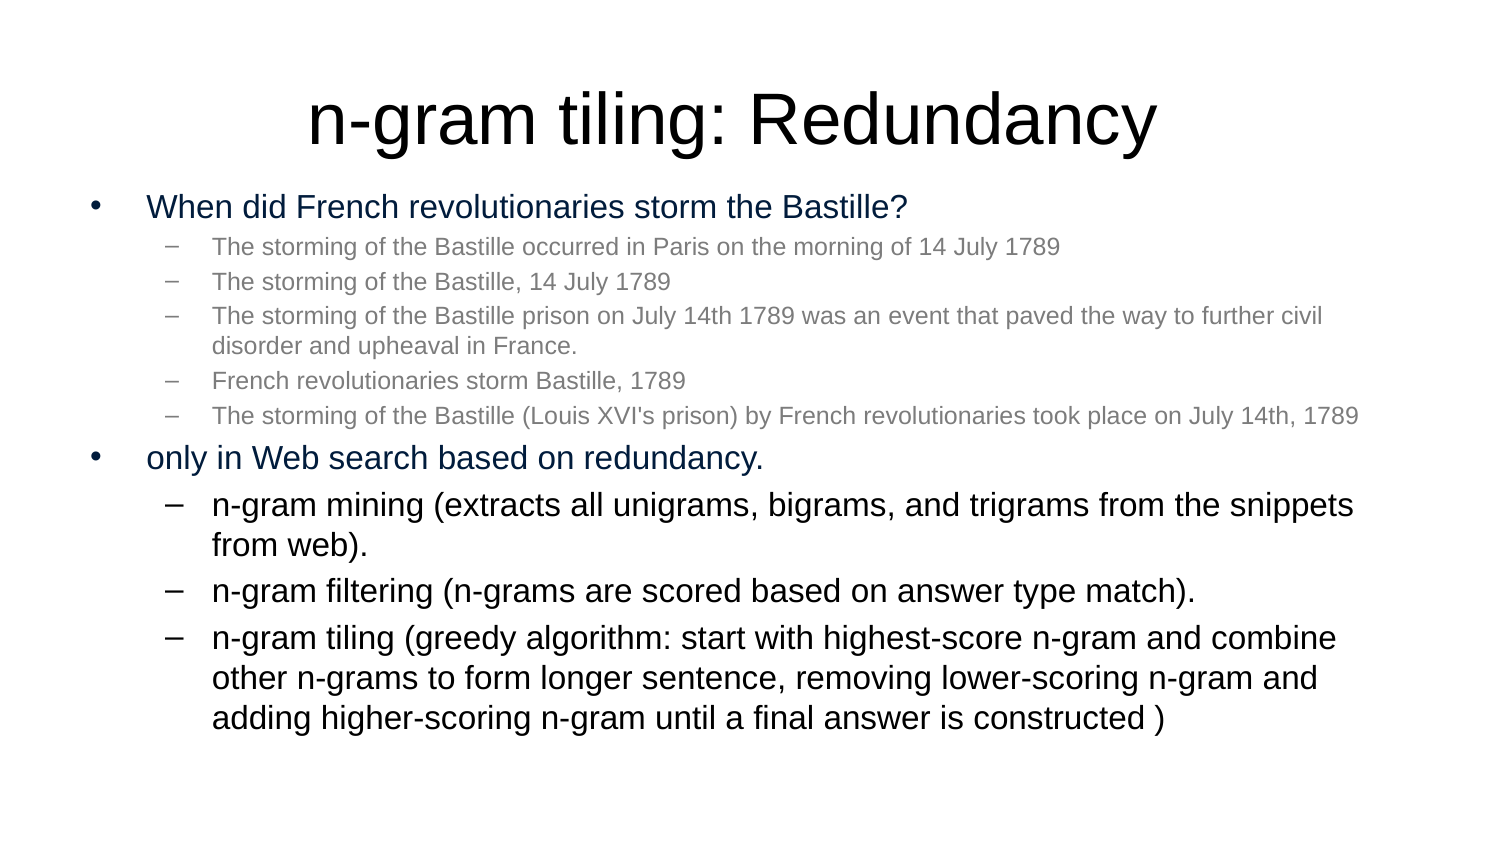

# n-gram tiling: Redundancy
When did French revolutionaries storm the Bastille?
The storming of the Bastille occurred in Paris on the morning of 14 July 1789
The storming of the Bastille, 14 July 1789
The storming of the Bastille prison on July 14th 1789 was an event that paved the way to further civil disorder and upheaval in France.
French revolutionaries storm Bastille, 1789
The storming of the Bastille (Louis XVI's prison) by French revolutionaries took place on July 14th, 1789
only in Web search based on redundancy.
n-gram mining (extracts all unigrams, bigrams, and trigrams from the snippets from web).
n-gram filtering (n-grams are scored based on answer type match).
n-gram tiling (greedy algorithm: start with highest-score n-gram and combine other n-grams to form longer sentence, removing lower-scoring n-gram and adding higher-scoring n-gram until a final answer is constructed )